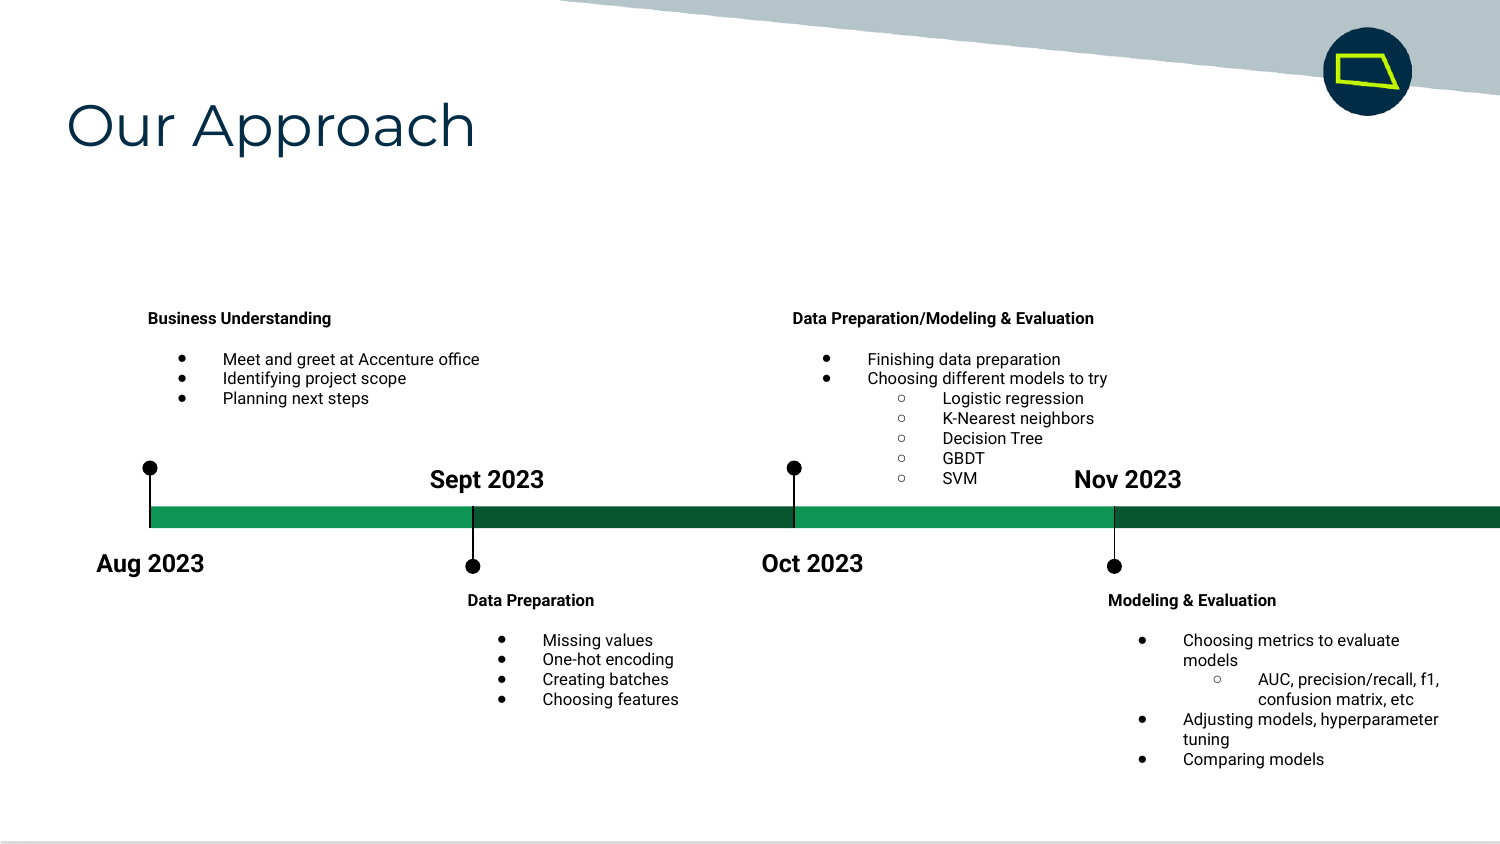

Our Approach
Business Understanding

Meet and greet at Accenture office
Identifying project scope
Planning next steps

Aug 2023

Data Preparation/Modeling & Evaluation

Finishing data preparation
Choosing different models to try
Logistic regression
K-Nearest neighbors
Decision Tree
GBDT
SVM

Oct 2023

Sept 2023

Data Preparation

Missing values
One-hot encoding
Creating batches
Choosing features

Nov 2023

Modeling & Evaluation

Choosing metrics to evaluate models
AUC, precision/recall, f1, confusion matrix, etc
Adjusting models, hyperparameter tuning
Comparing models